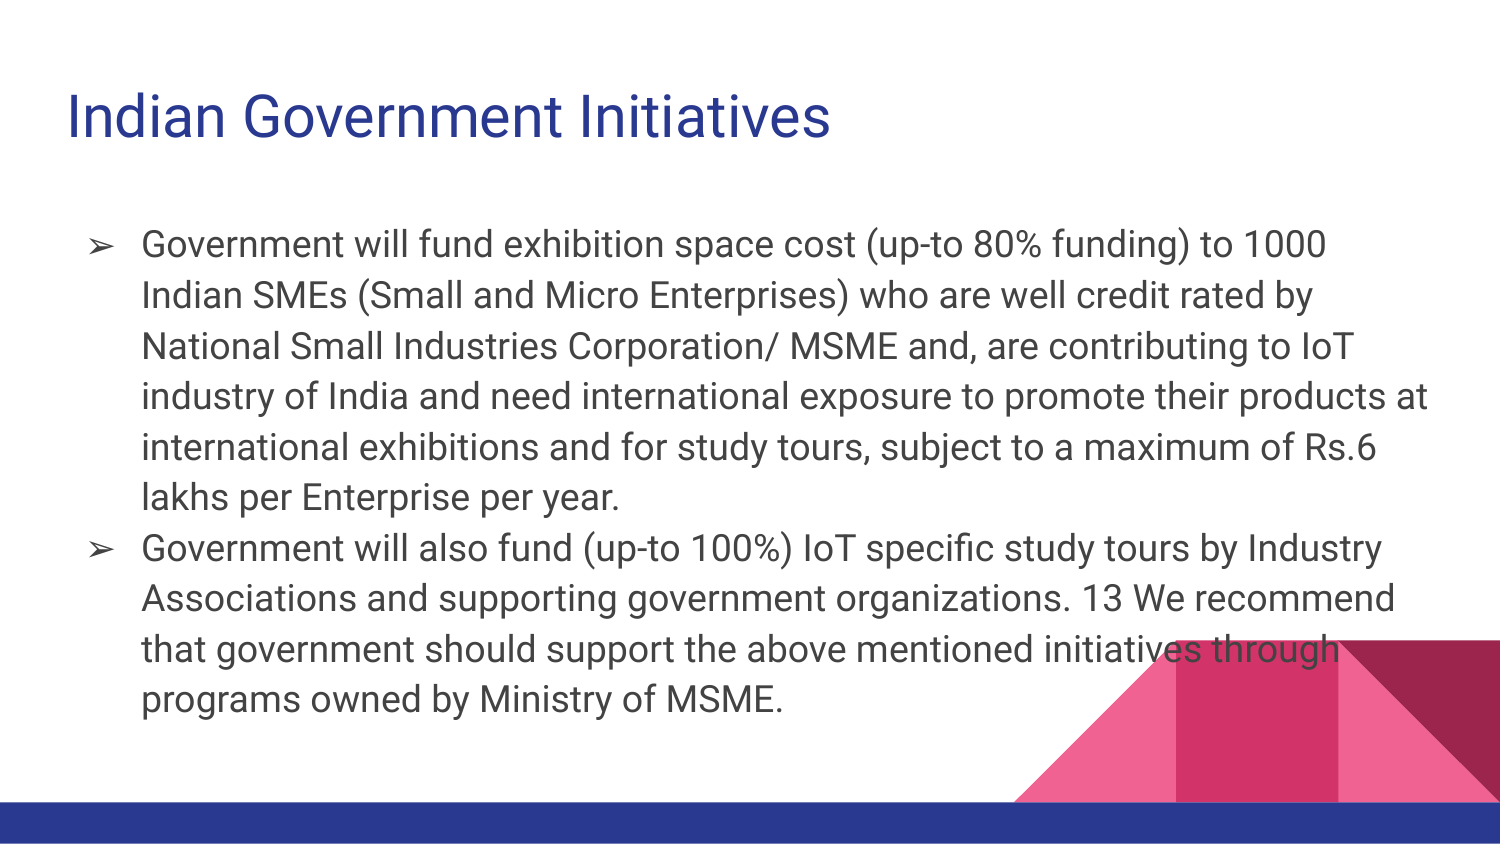

# Indian Government Initiatives
Government will fund exhibition space cost (up-to 80% funding) to 1000 Indian SMEs (Small and Micro Enterprises) who are well credit rated by National Small Industries Corporation/ MSME and, are contributing to IoT industry of India and need international exposure to promote their products at international exhibitions and for study tours, subject to a maximum of Rs.6 lakhs per Enterprise per year.
Government will also fund (up-to 100%) IoT specific study tours by Industry Associations and supporting government organizations. 13 We recommend that government should support the above mentioned initiatives through programs owned by Ministry of MSME.